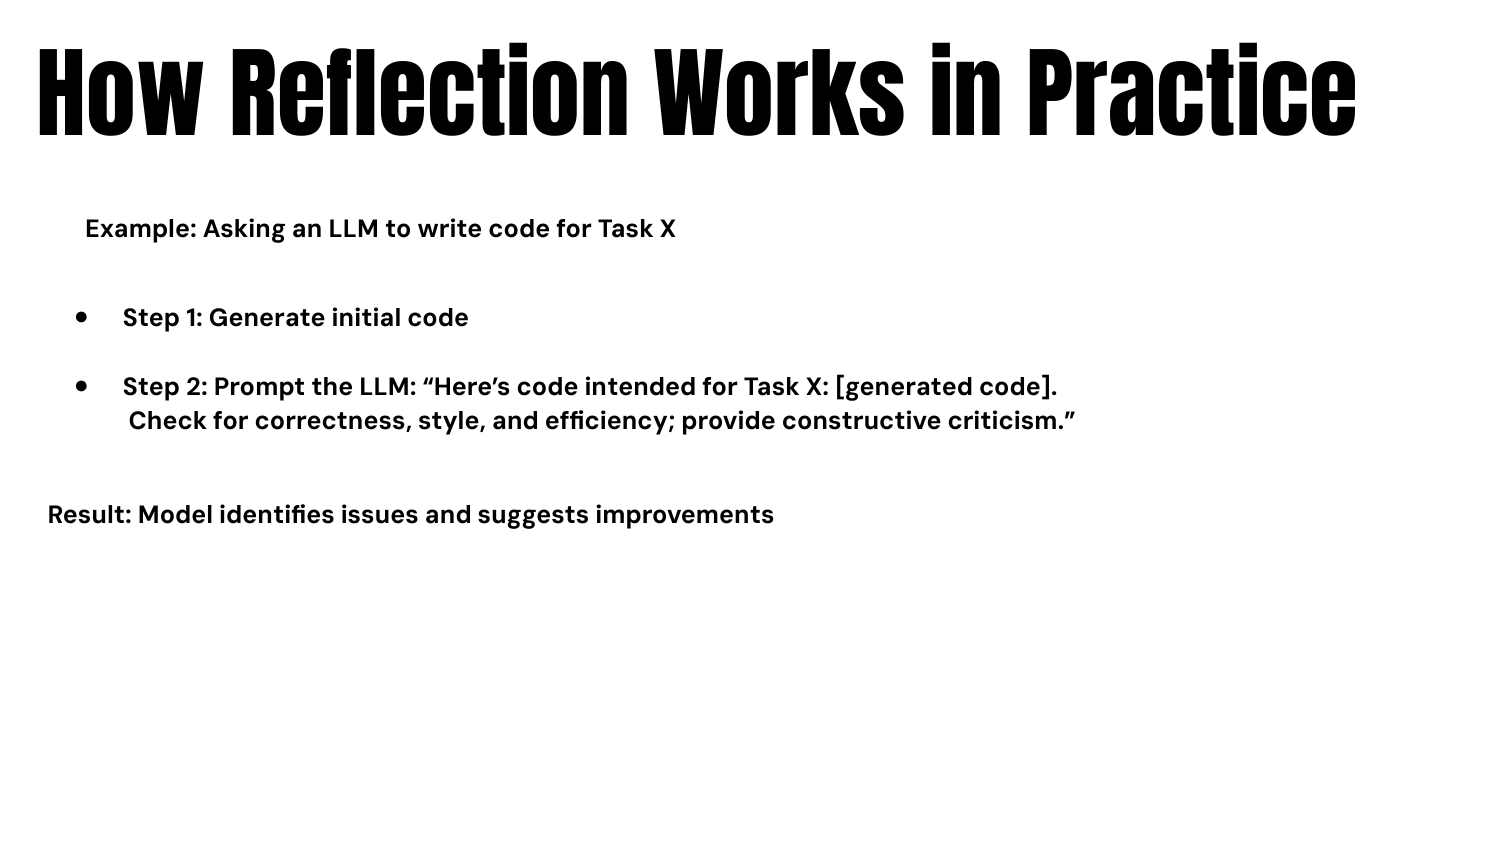

How Reflection Works in Practice

#
Example: Asking an LLM to write code for Task X
Step 1: Generate initial code
Step 2: Prompt the LLM: “Here’s code intended for Task X: [generated code].
 Check for correctness, style, and efficiency; provide constructive criticism.”
Result: Model identifies issues and suggests improvements